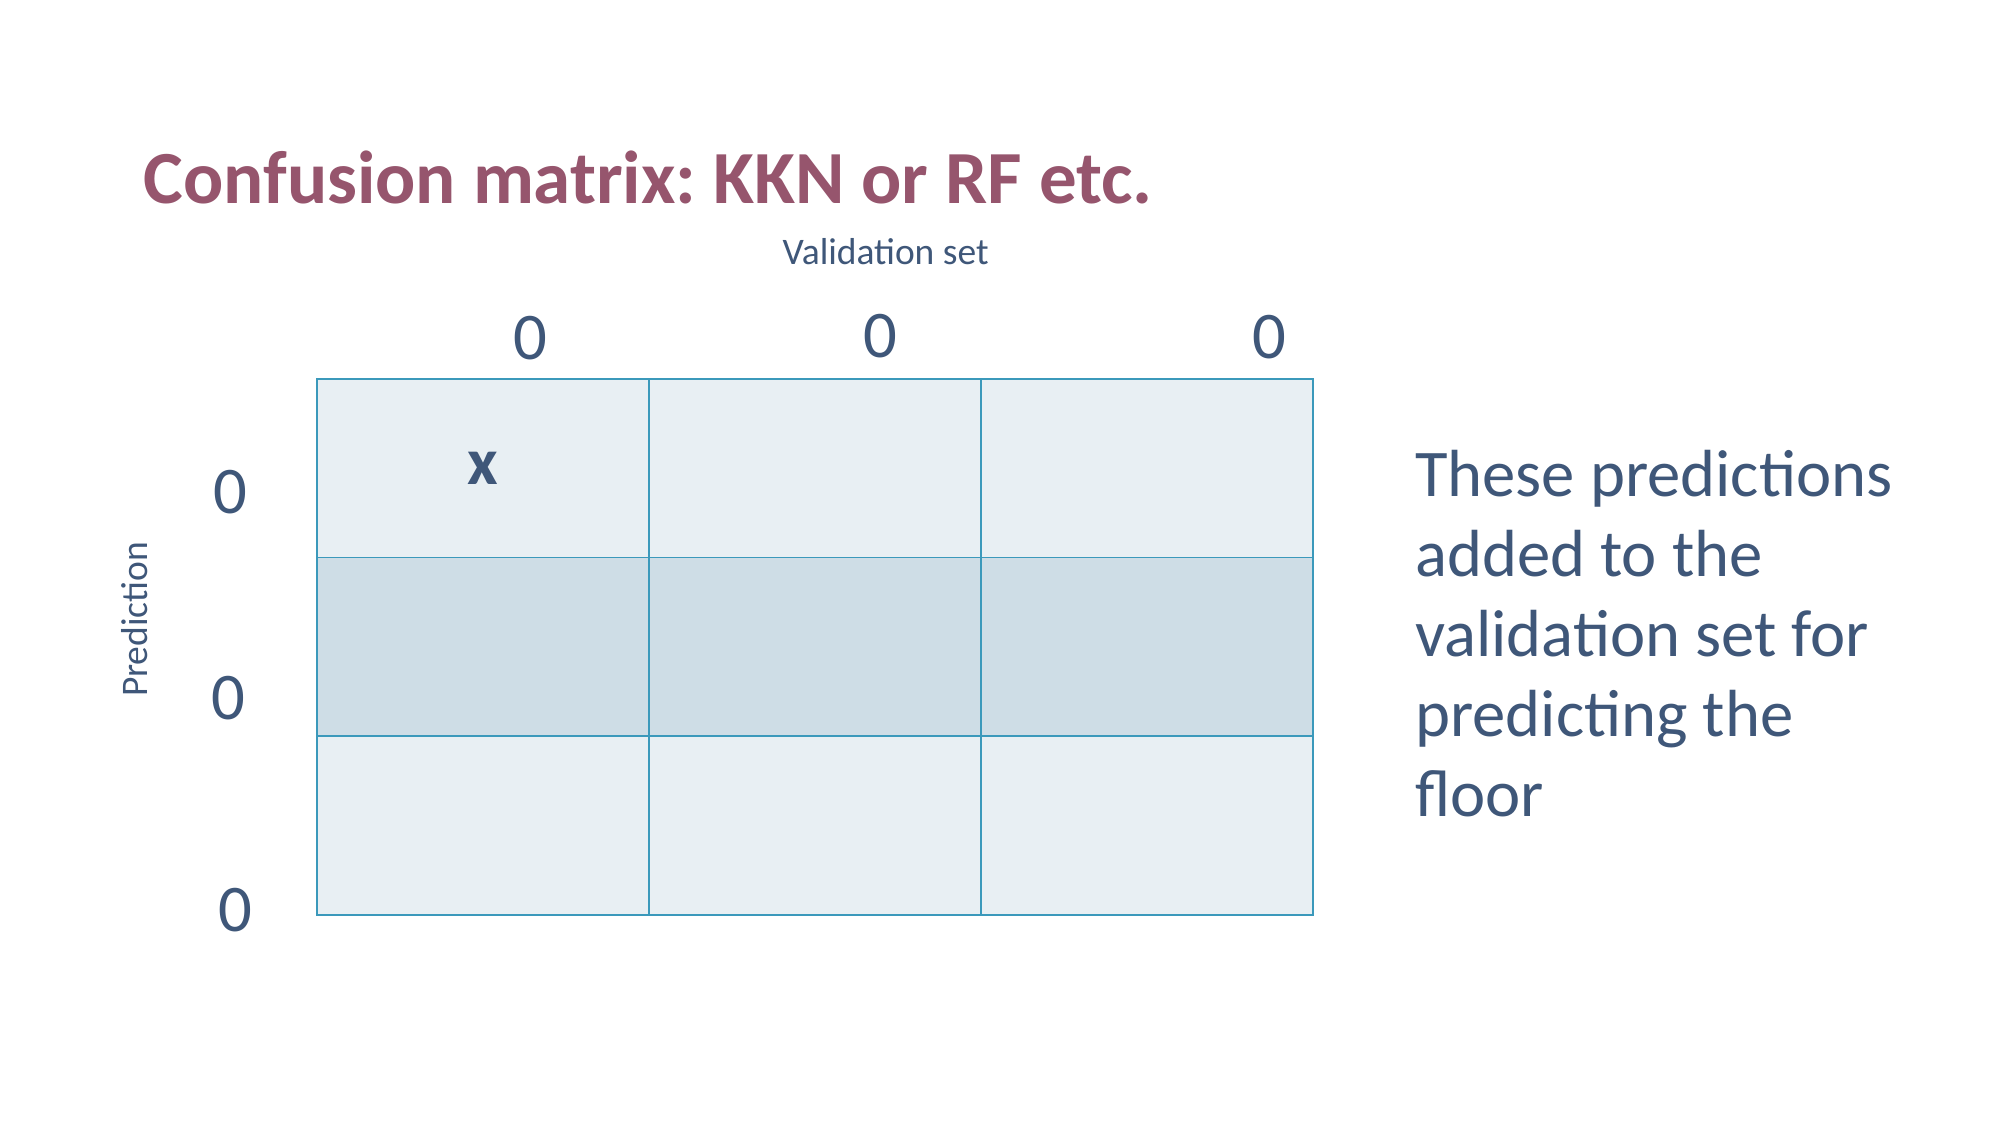

# Confusion matrix: KKN or RF etc.
Validation set
0
0
0
| x |  |  |
| --- | --- | --- |
|  |  |  |
|  |  |  |
These predictions added to the validation set for predicting the floor
0
Prediction
0
0